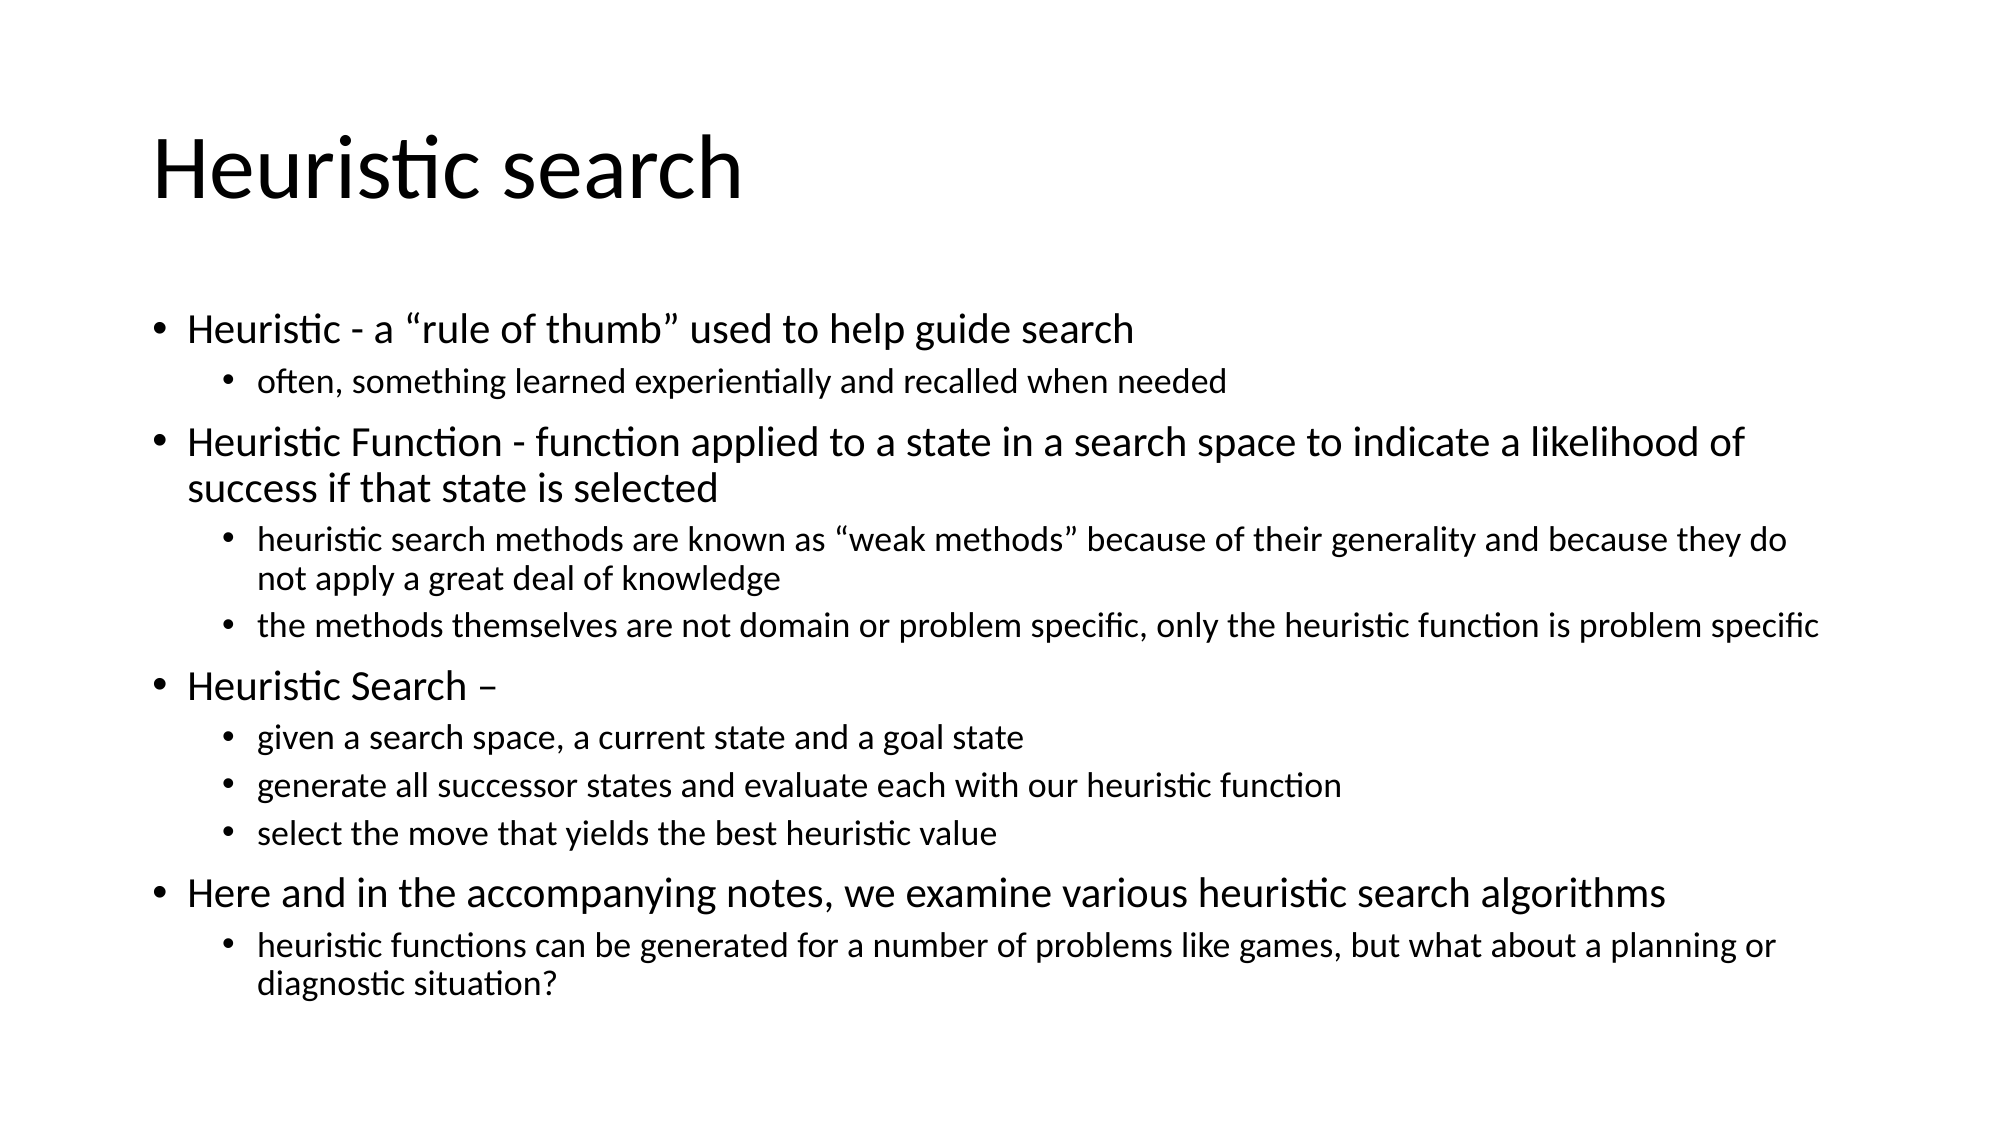

# Heuristic search
Heuristic - a “rule of thumb” used to help guide search
often, something learned experientially and recalled when needed
Heuristic Function - function applied to a state in a search space to indicate a likelihood of success if that state is selected
heuristic search methods are known as “weak methods” because of their generality and because they do not apply a great deal of knowledge
the methods themselves are not domain or problem specific, only the heuristic function is problem specific
Heuristic Search –
given a search space, a current state and a goal state
generate all successor states and evaluate each with our heuristic function
select the move that yields the best heuristic value
Here and in the accompanying notes, we examine various heuristic search algorithms
heuristic functions can be generated for a number of problems like games, but what about a planning or diagnostic situation?